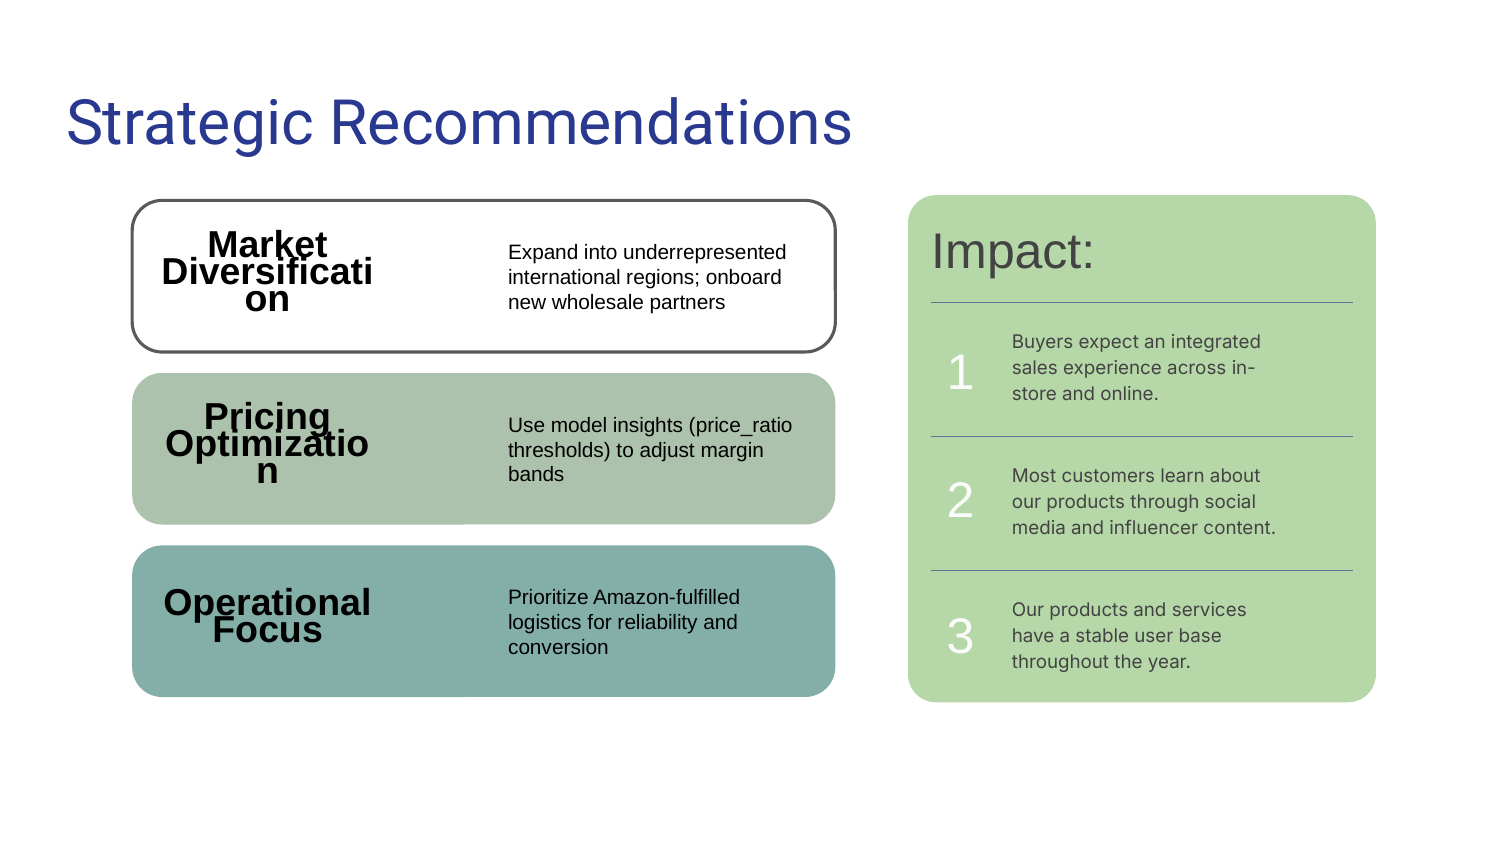

# Strategic Recommendations
Impact:
Buyers expect an integrated sales experience across in-store and online.
1
Most customers learn about our products through social media and influencer content.
2
Our products and services have a stable user base throughout the year.
3

Market Diversification
Expand into underrepresented international regions; onboard new wholesale partners

Pricing Optimization
Use model insights (price_ratio thresholds) to adjust margin bands

Operational Focus
Prioritize Amazon-fulfilled logistics for reliability and conversion